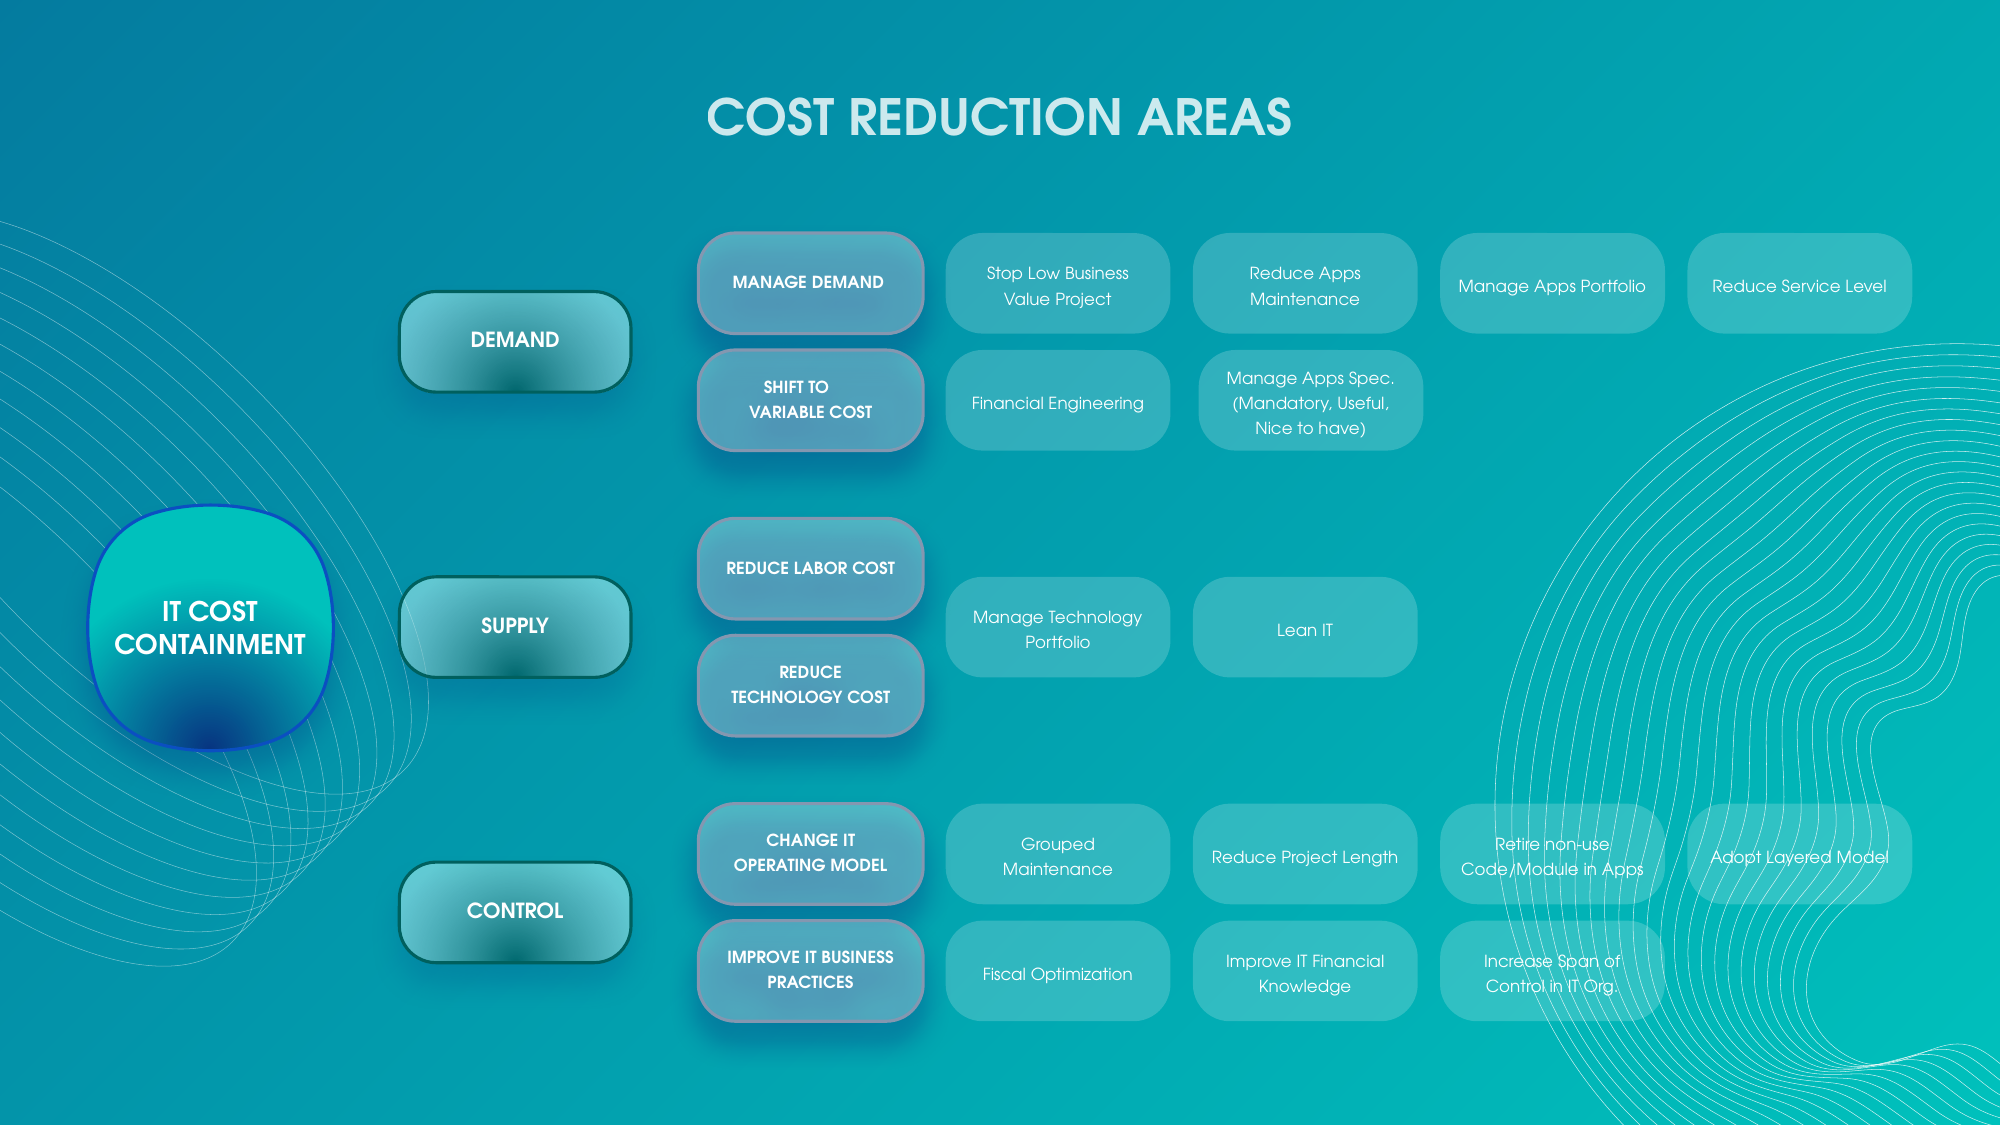

COST REDUCTION AREAS

MANAGE DEMAND
SHIFT TO       VARIABLE COST
Stop Low Business Value Project
Reduce Apps Maintenance
Manage Apps Portfolio
Reduce Service Level
DEMAND

Financial Engineering
Manage Apps Spec. (Mandatory, Useful, Nice to have)
IT COST CONTAINMENT
REDUCE LABOR COST
REDUCE TECHNOLOGY COST
SUPPLY
Manage Technology Portfolio
Lean IT
CHANGE IT OPERATING MODEL
IMPROVE IT BUSINESS PRACTICES
Grouped Maintenance
Reduce Project Length
Retire non-use Code/Module in Apps
Adopt Layered Model
CONTROL
Fiscal Optimization
Improve IT Financial Knowledge
Increase Span of Control in IT Org.